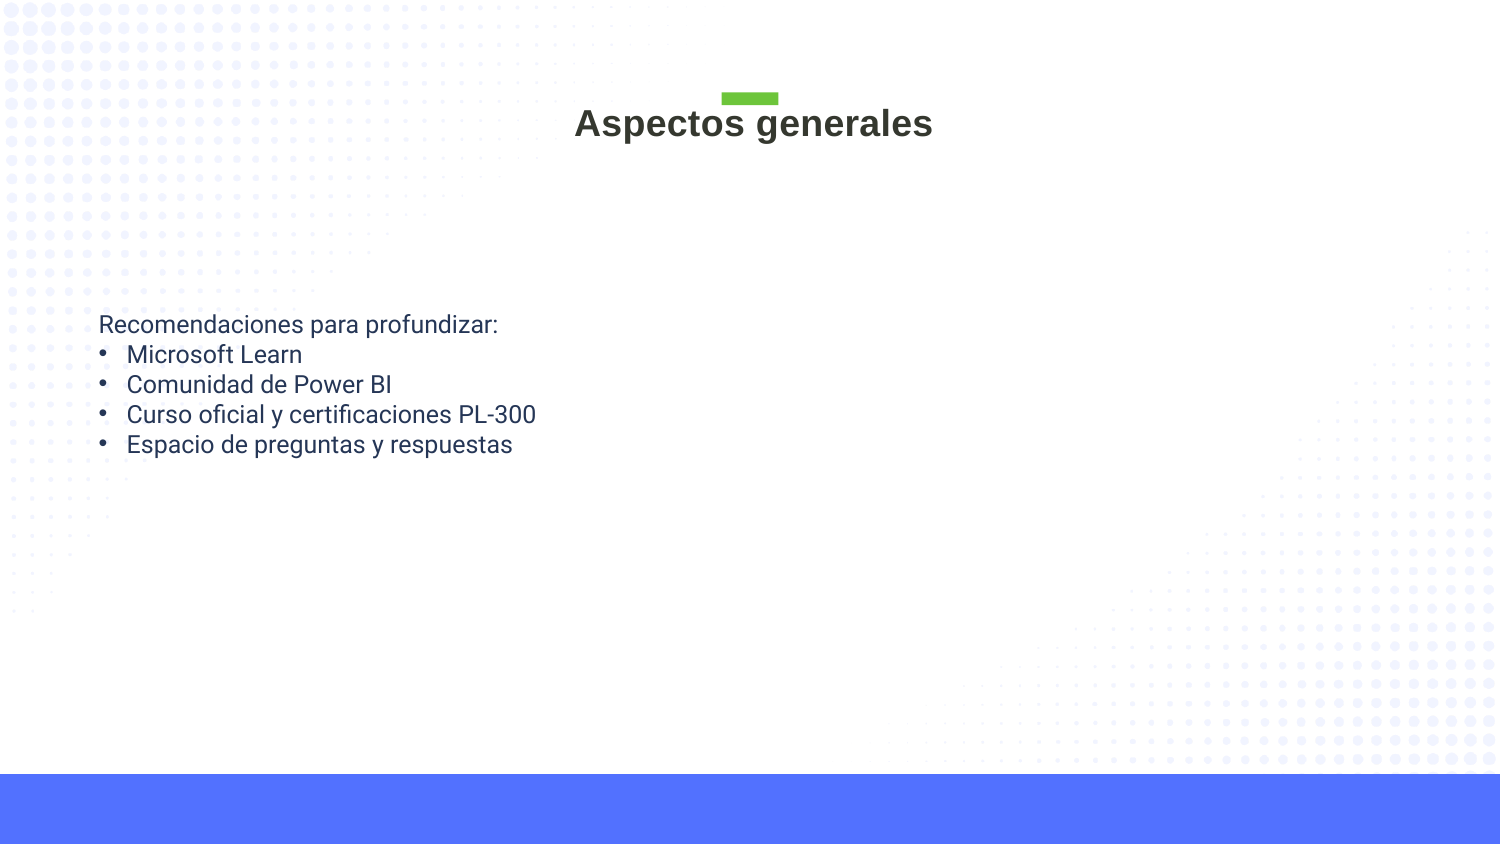

Aspectos generales

Recomendaciones para profundizar:
Microsoft Learn
Comunidad de Power BI
Curso oficial y certificaciones PL-300
Espacio de preguntas y respuestas